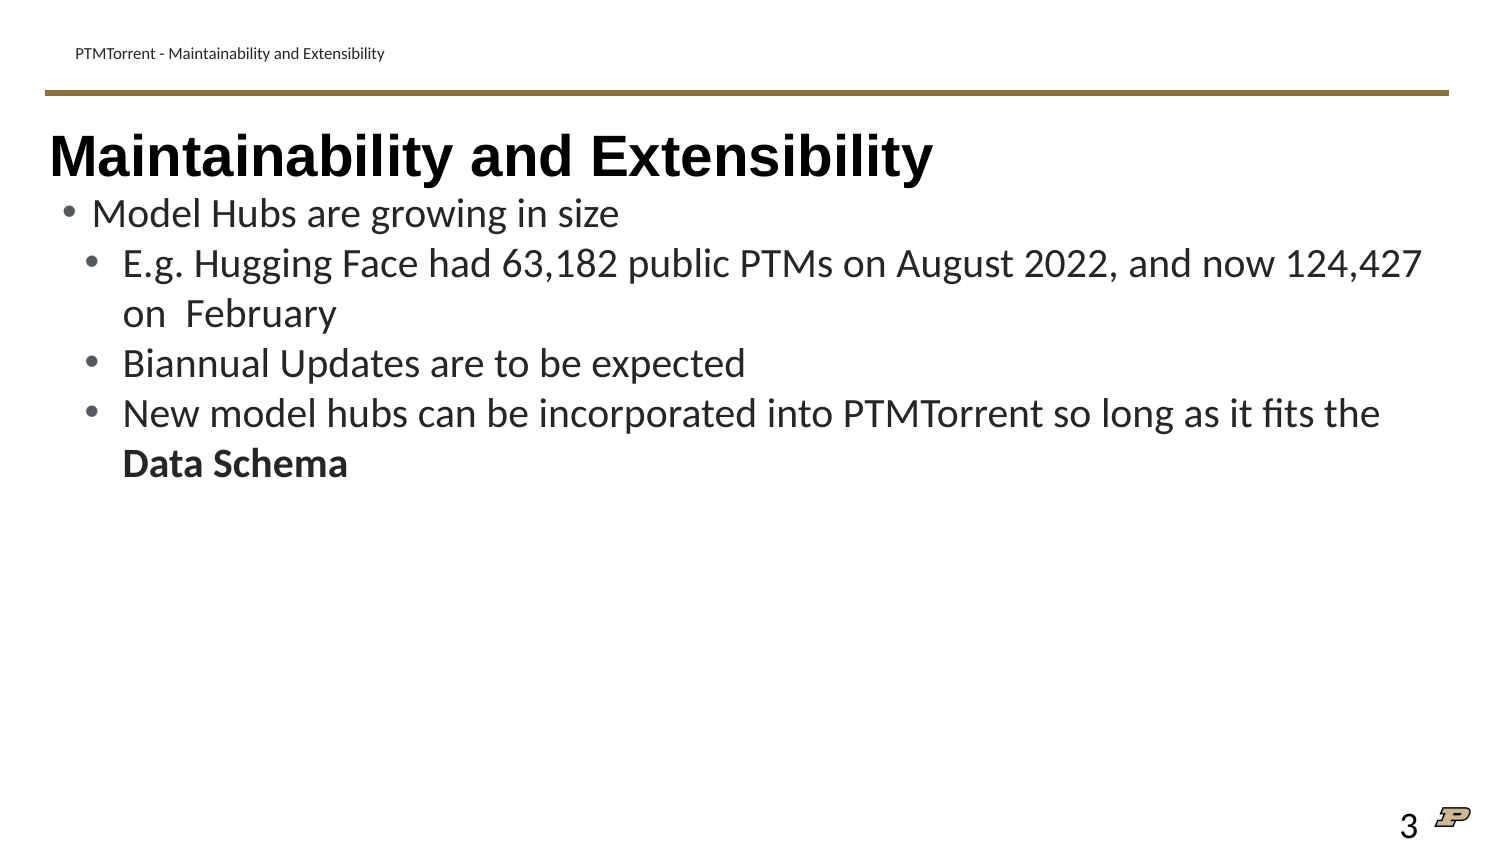

# PTMTorrent - Maintainability and Extensibility
Maintainability and Extensibility
Model Hubs are growing in size
E.g. Hugging Face had 63,182 public PTMs on August 2022, and now 124,427 on  February
Biannual Updates are to be expected
New model hubs can be incorporated into PTMTorrent so long as it fits the Data Schema
3